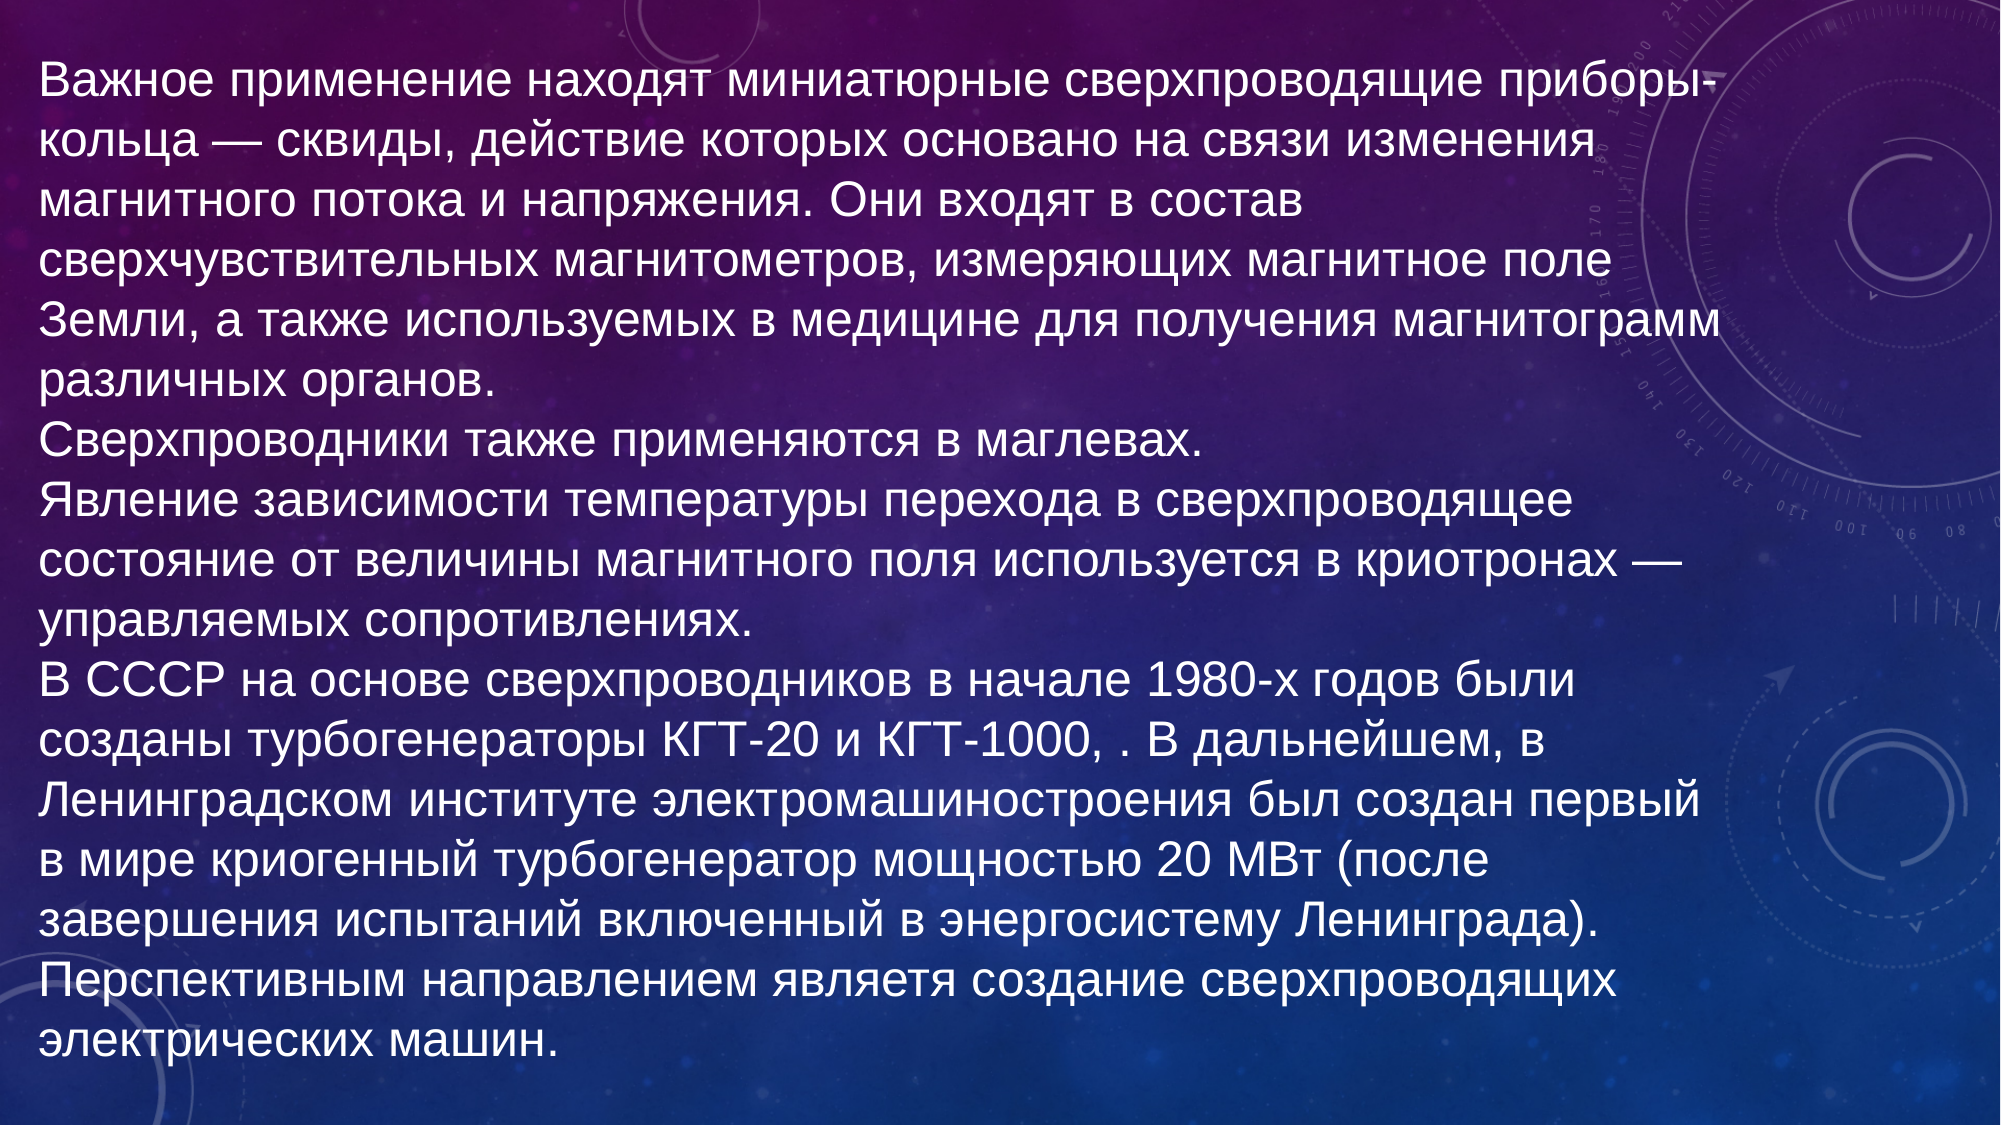

Важное применение находят миниатюрные сверхпроводящие приборы-кольца — сквиды, действие которых основано на связи изменения магнитного потока и напряжения. Они входят в состав сверхчувствительных магнитометров, измеряющих магнитное поле Земли, а также используемых в медицине для получения магнитограмм различных органов.
Сверхпроводники также применяются в маглевах.
Явление зависимости температуры перехода в сверхпроводящее состояние от величины магнитного поля используется в криотронах — управляемых сопротивлениях.
В СССР на основе сверхпроводников в начале 1980-х годов были созданы турбогенераторы КГТ-20 и КГТ-1000, . В дальнейшем, в Ленинградском институте электромашиностроения был создан первый в мире криогенный турбогенератор мощностью 20 МВт (после завершения испытаний включенный в энергосистему Ленинграда).
Перспективным направлением являетя создание сверхпроводящих электрических машин.